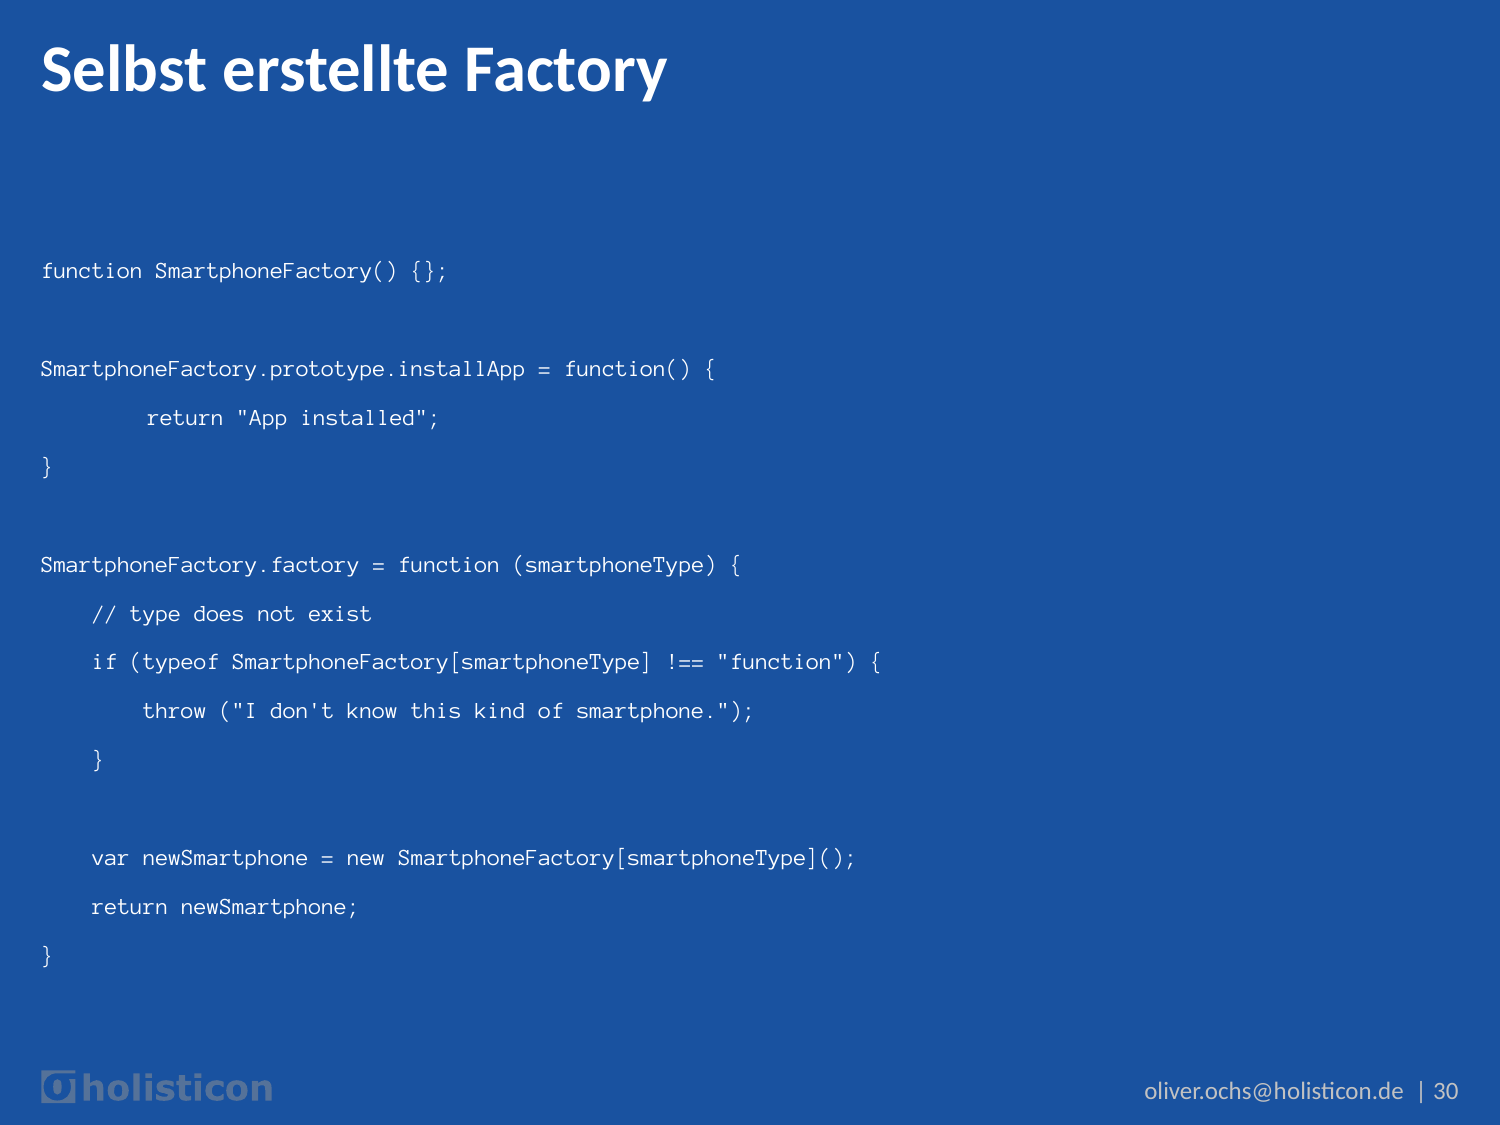

# Selbst erstellte Factory
function SmartphoneFactory() {};

SmartphoneFactory.prototype.installApp = function() {
 	return "App installed";
}

SmartphoneFactory.factory = function (smartphoneType) {
    // type does not exist
    if (typeof SmartphoneFactory[smartphoneType] !== "function") {
        throw ("I don't know this kind of smartphone.");
    }

    var newSmartphone = new SmartphoneFactory[smartphoneType]();
    return newSmartphone;
}